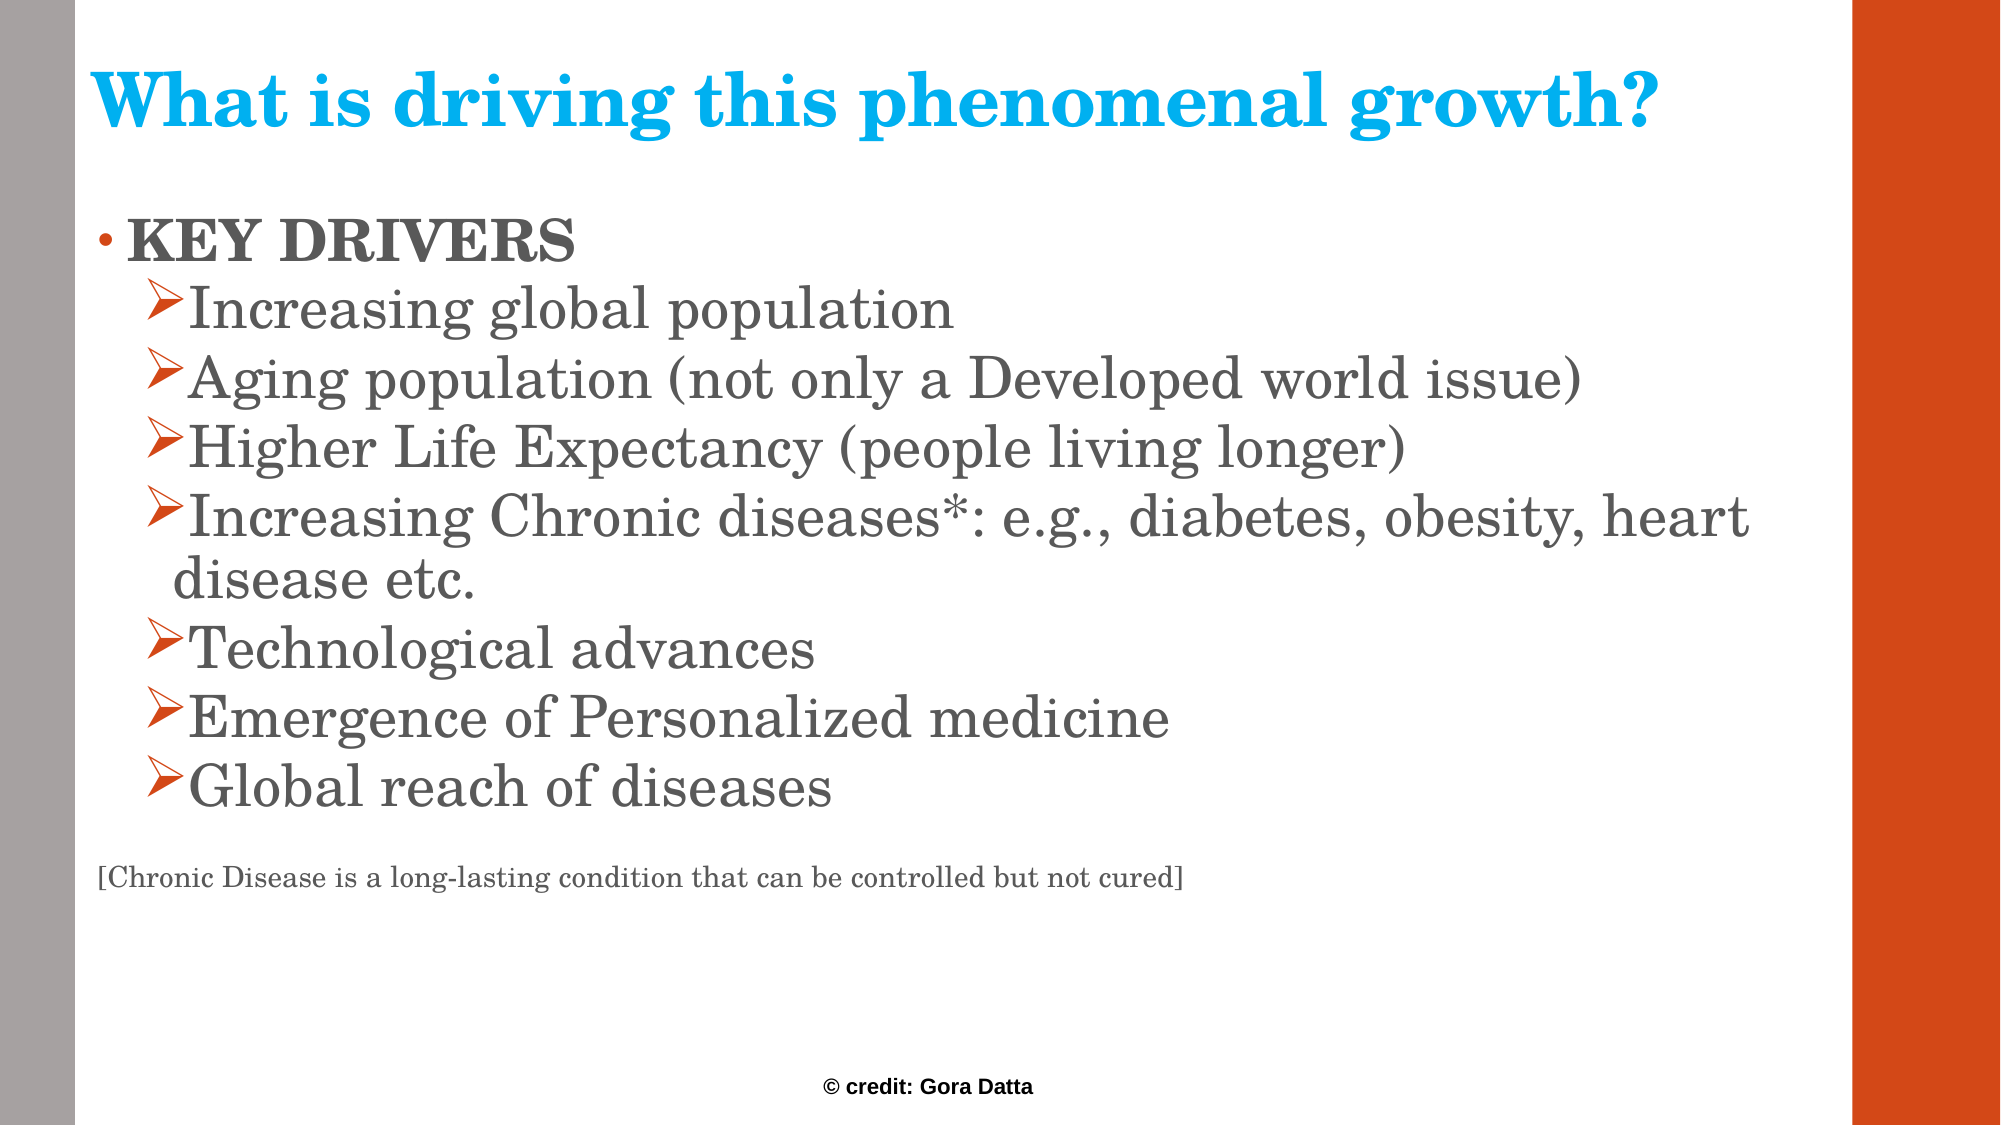

# What is driving this phenomenal growth?
KEY DRIVERS
Increasing global population
Aging population (not only a Developed world issue)
Higher Life Expectancy (people living longer)
Increasing Chronic diseases*: e.g., diabetes, obesity, heart disease etc.
Technological advances
Emergence of Personalized medicine
Global reach of diseases
[Chronic Disease is a long-lasting condition that can be controlled but not cured]
© credit: Gora Datta